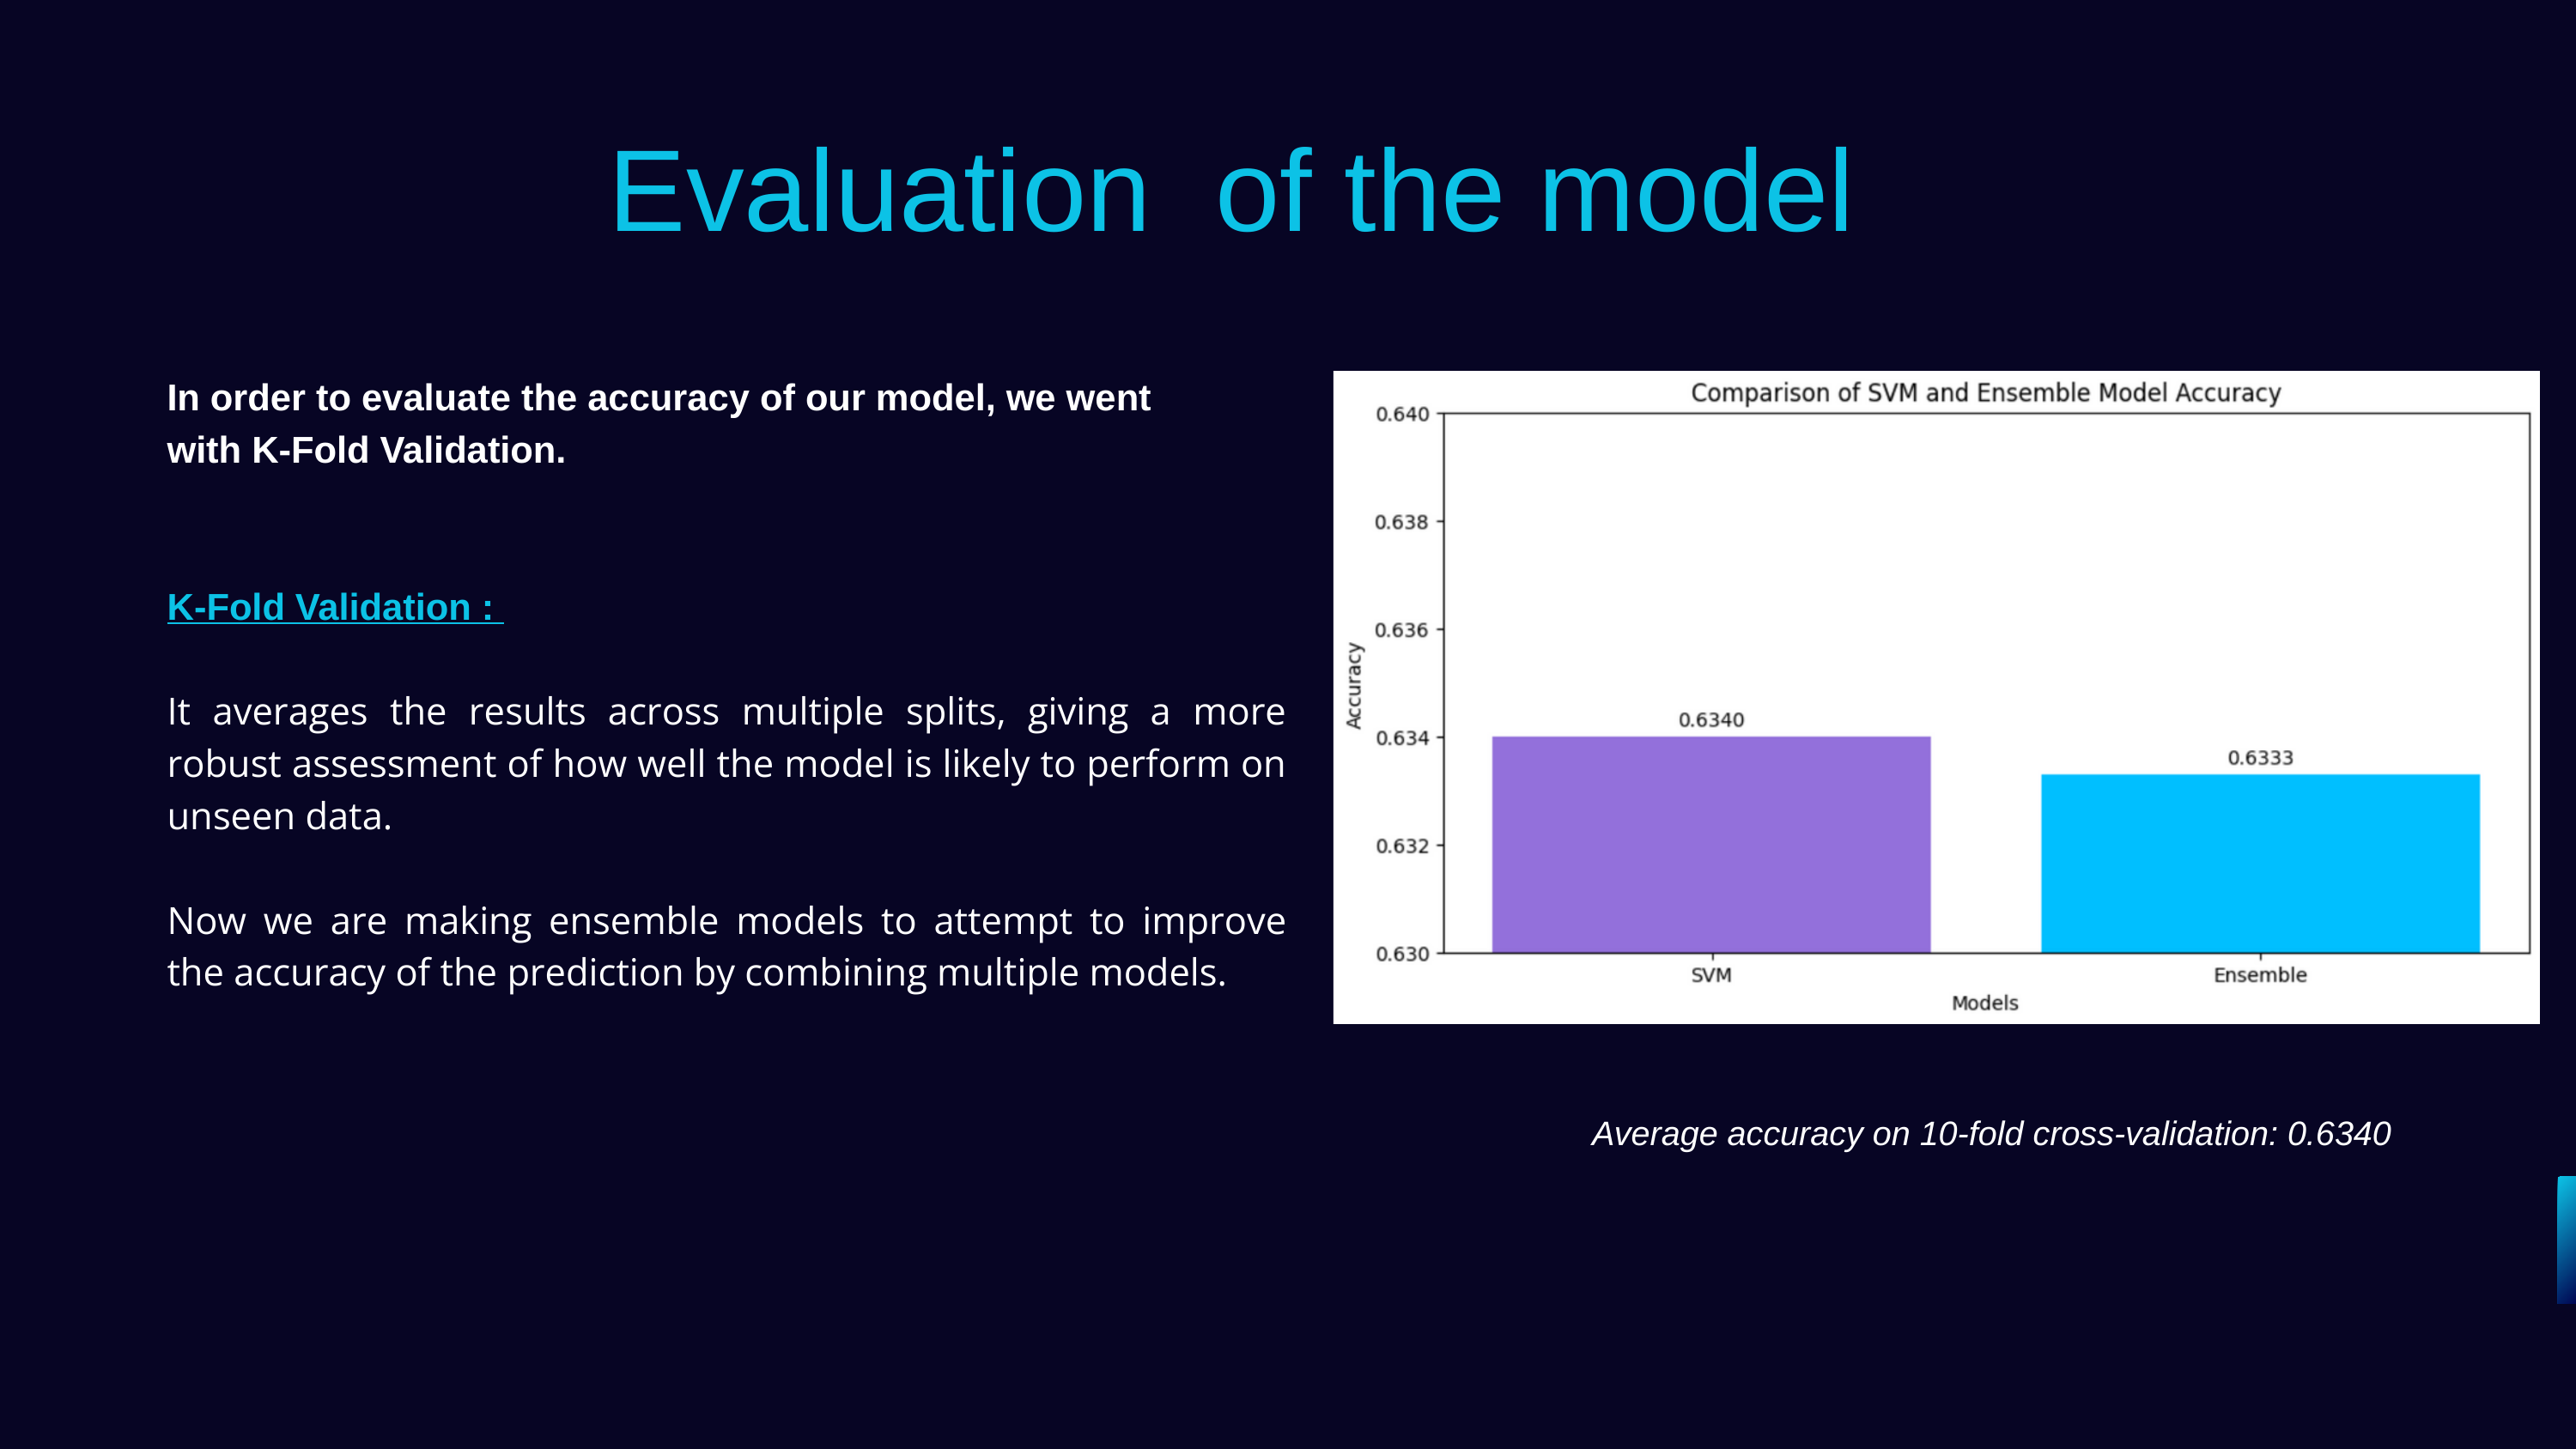

Evaluation  of the model
In order to evaluate the accuracy of our model, we went
with K-Fold Validation.

K-Fold Validation :

It averages the results across multiple splits, giving a more robust assessment of how well the model is likely to perform on unseen data.

Now we are making ensemble models to attempt to improve the accuracy of the prediction by combining multiple models.

Average accuracy on 10-fold cross-validation: 0.6340